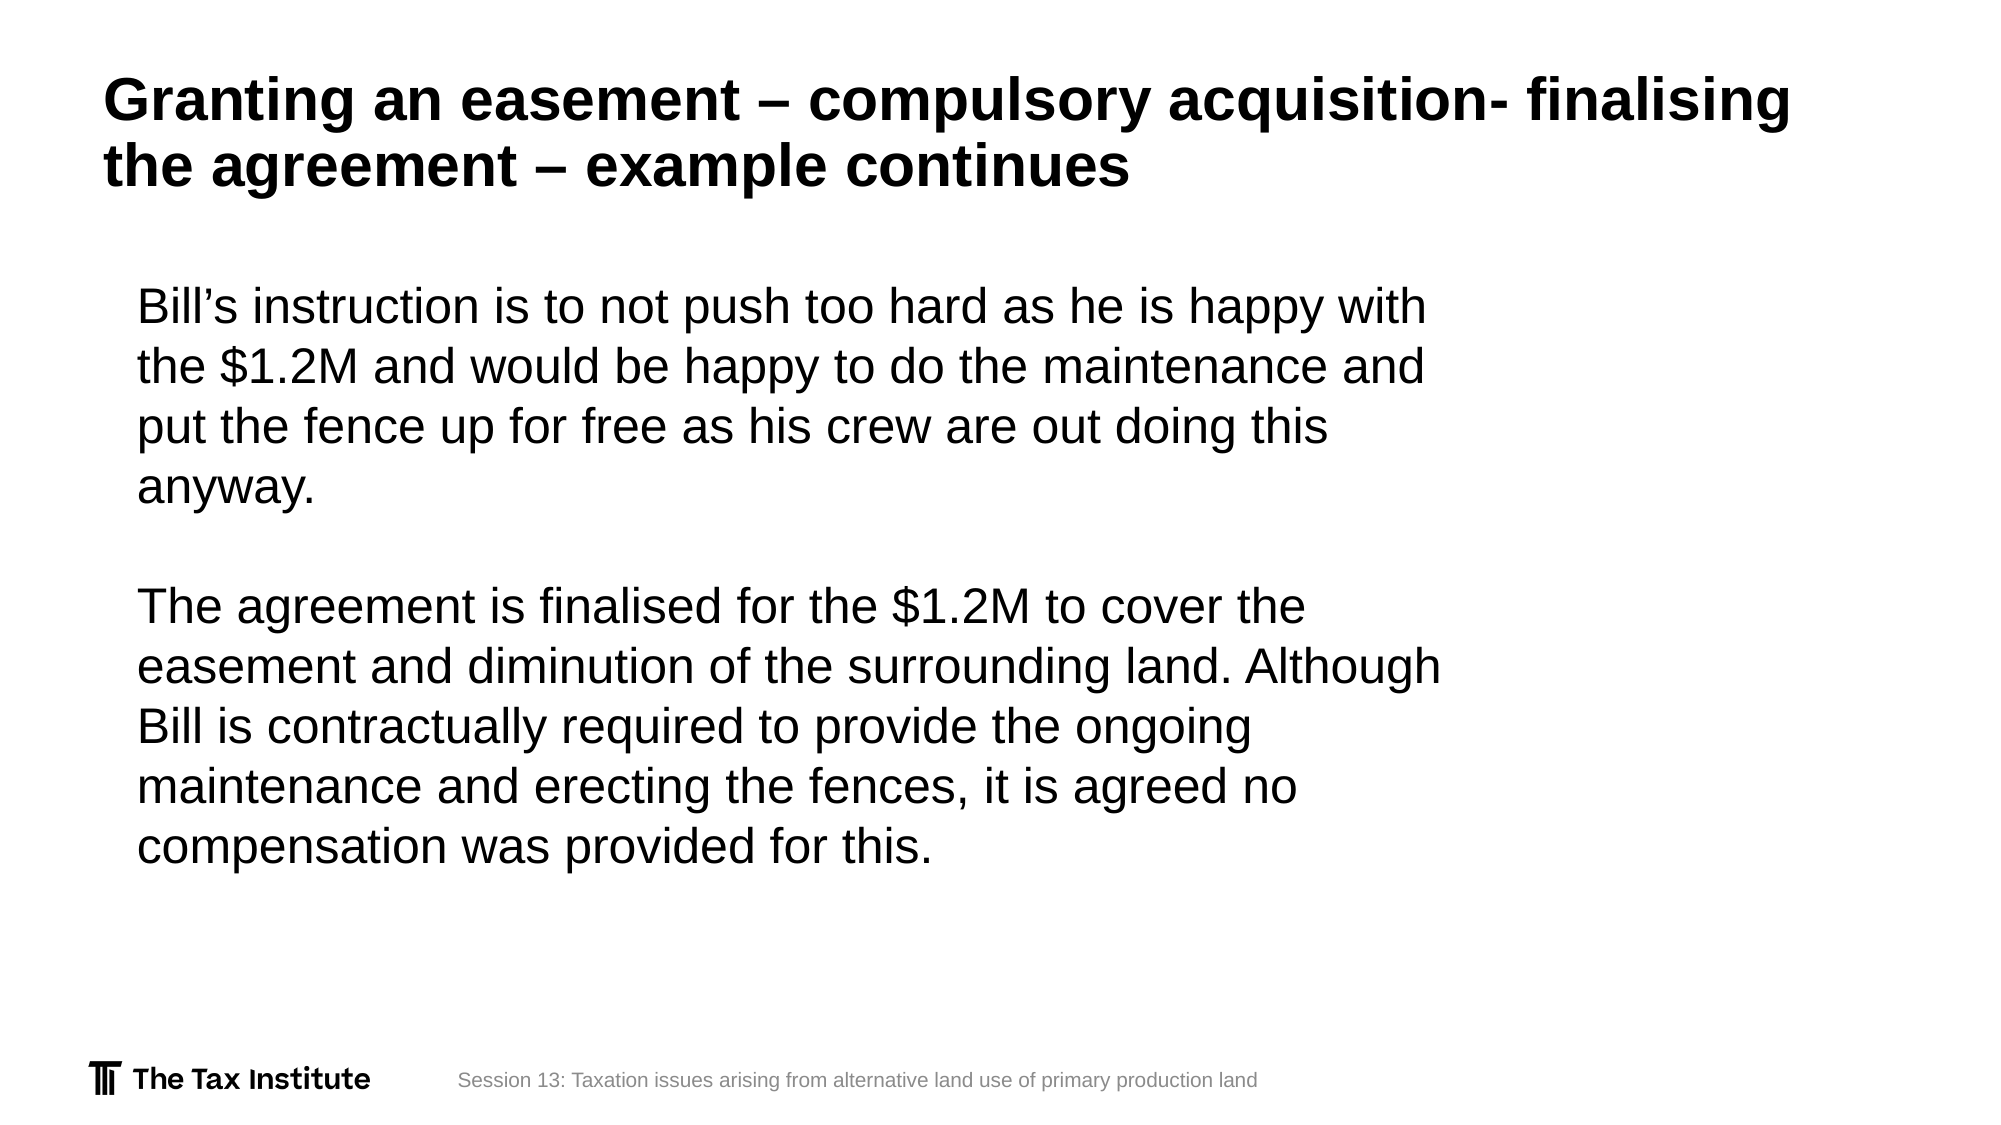

# Granting an easement – compulsory acquisition- finalising the agreement – example continues

Bill’s instruction is to not push too hard as he is happy with the $1.2M and would be happy to do the maintenance and put the fence up for free as his crew are out doing this anyway.

The agreement is finalised for the $1.2M to cover the easement and diminution of the surrounding land. Although Bill is contractually required to provide the ongoing maintenance and erecting the fences, it is agreed no compensation was provided for this.

Session 13: Taxation issues arising from alternative land use of primary production land